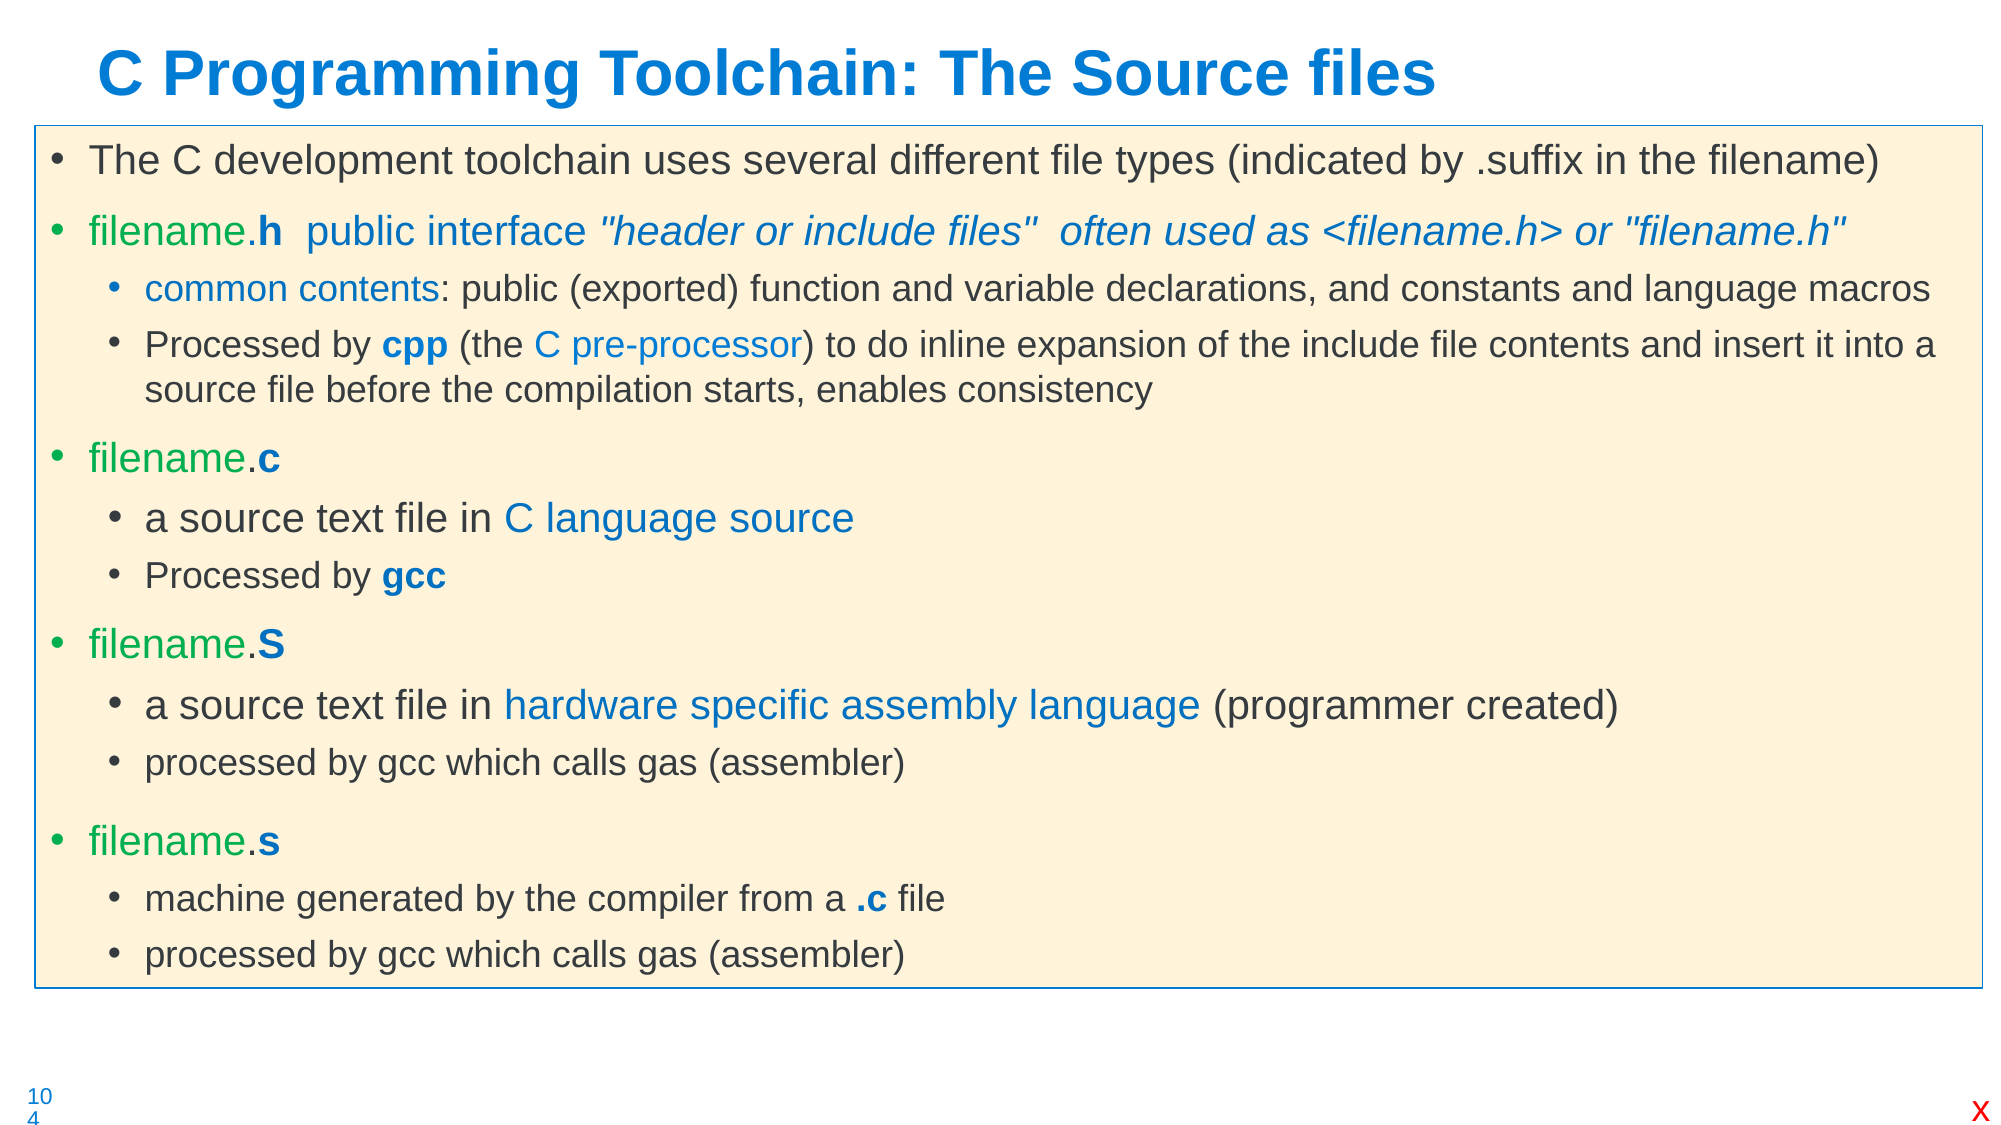

# C Programming Toolchain: The Source files
The C development toolchain uses several different file types (indicated by .suffix in the filename)
filename.h  public interface "header or include files"  often used as <filename.h> or "filename.h"
common contents: public (exported) function and variable declarations, and constants and language macros
Processed by cpp (the C pre-processor) to do inline expansion of the include file contents and insert it into a source file before the compilation starts, enables consistency
filename.c
a source text file in C language source
Processed by gcc
filename.S
a source text file in hardware specific assembly language (programmer created)
processed by gcc which calls gas (assembler)
filename.s
machine generated by the compiler from a .c file
processed by gcc which calls gas (assembler)
x